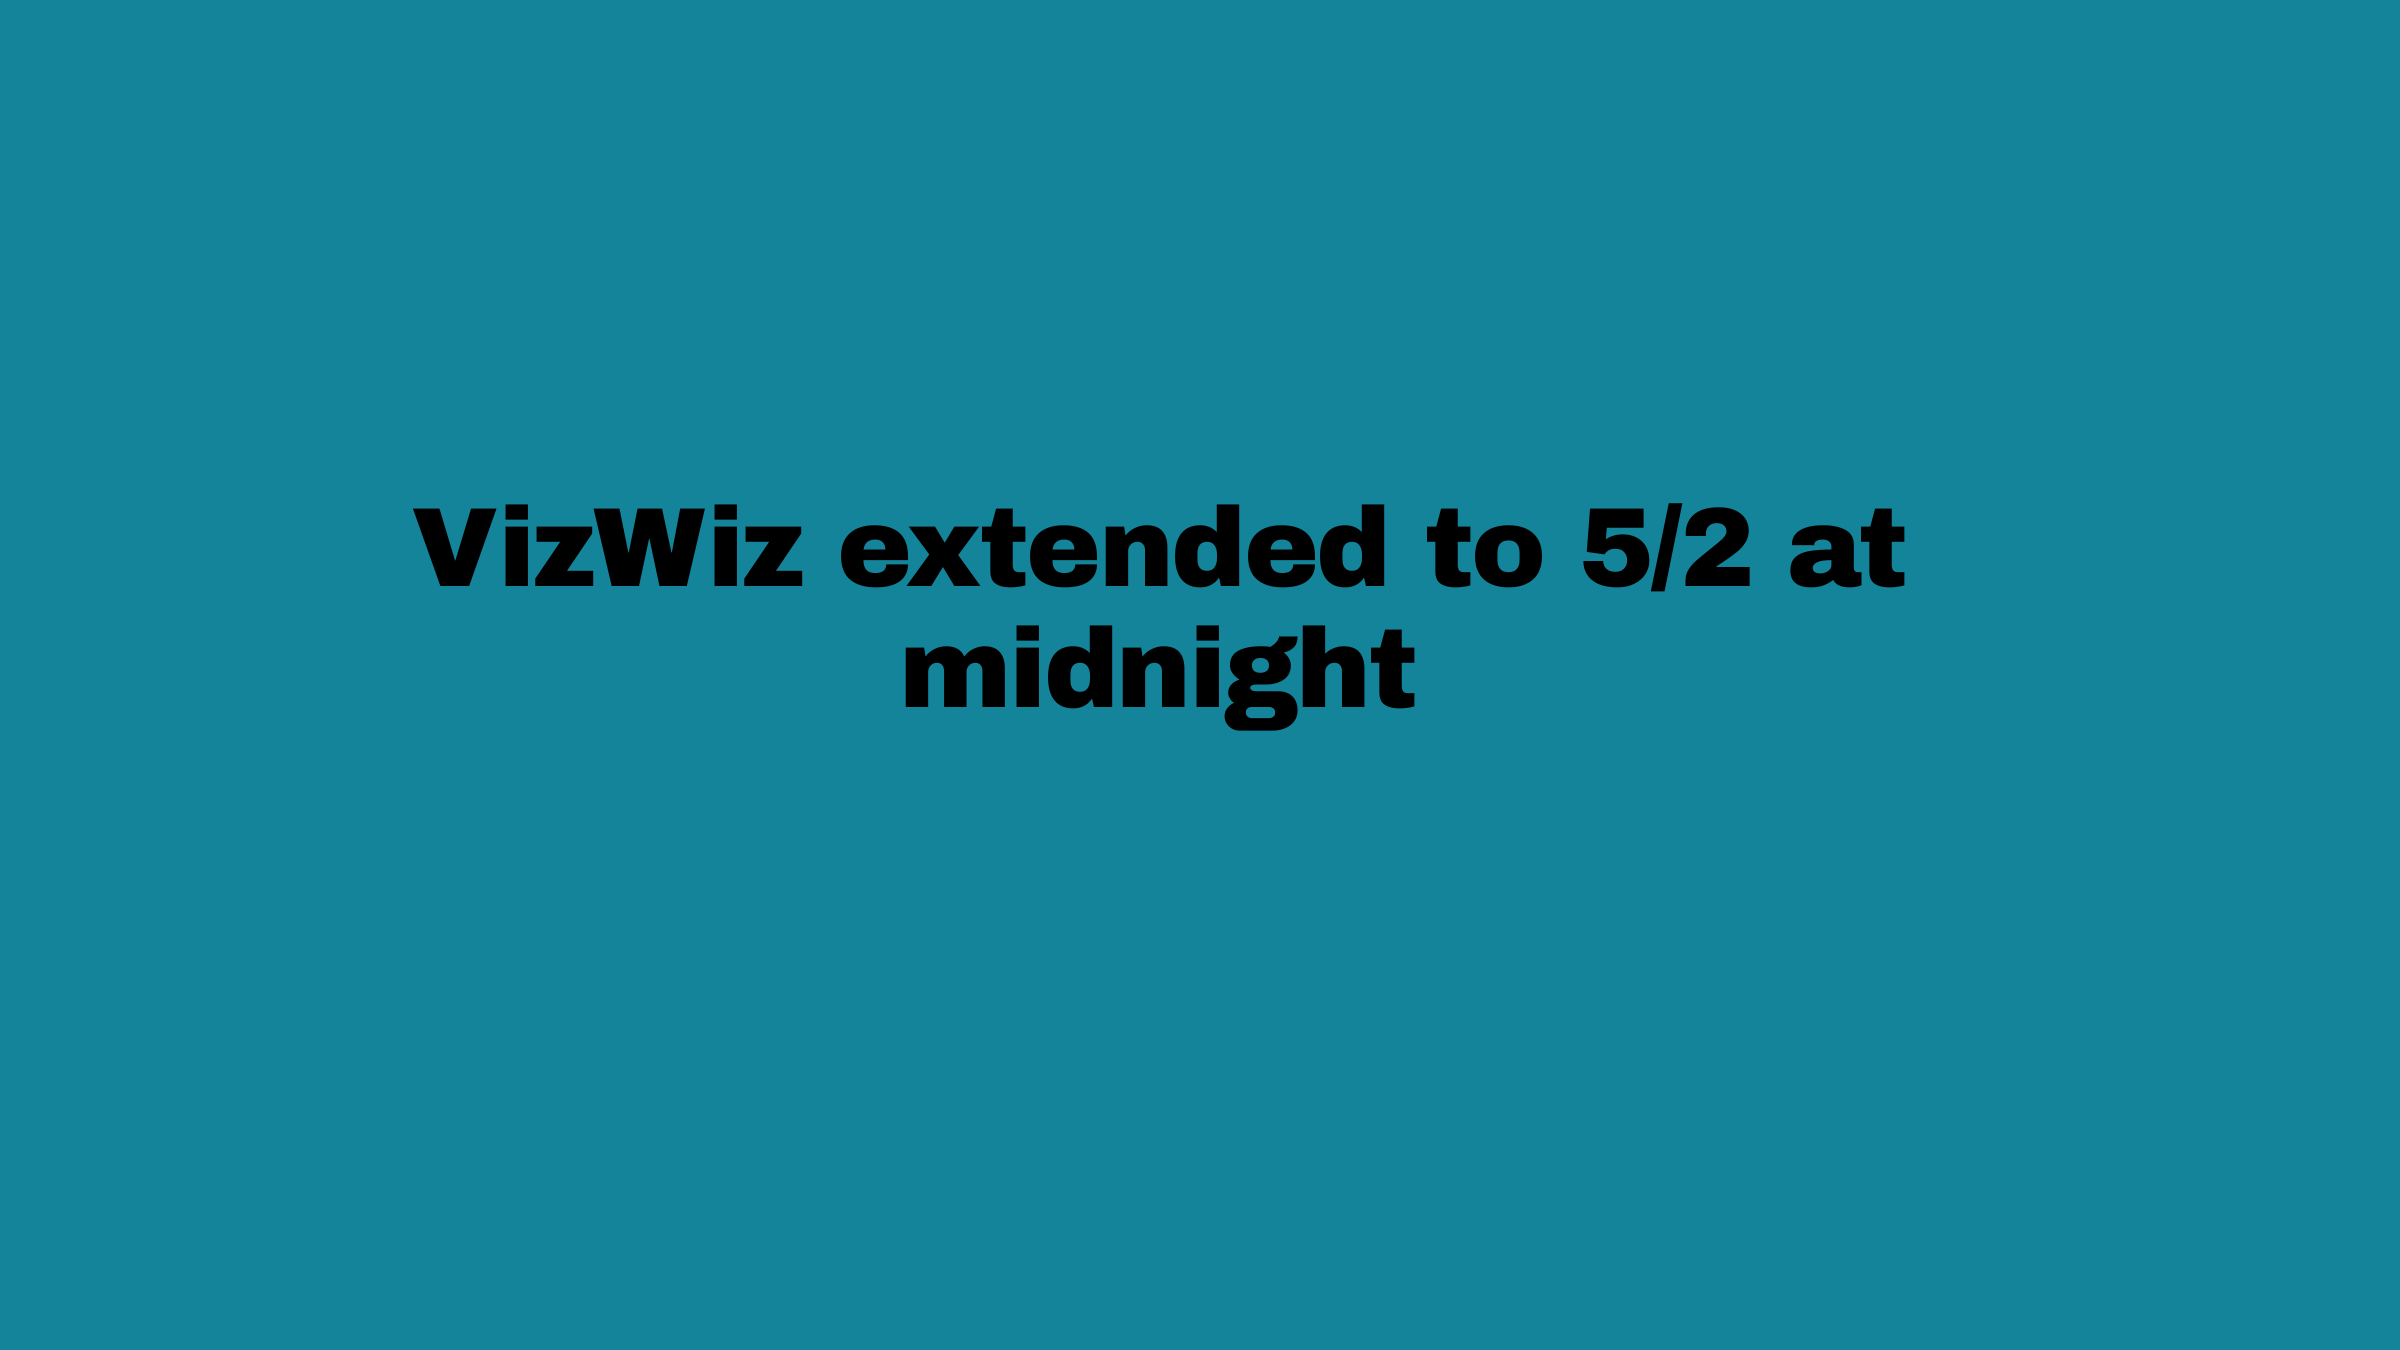

# VizWiz extended to 5/2 at midnight